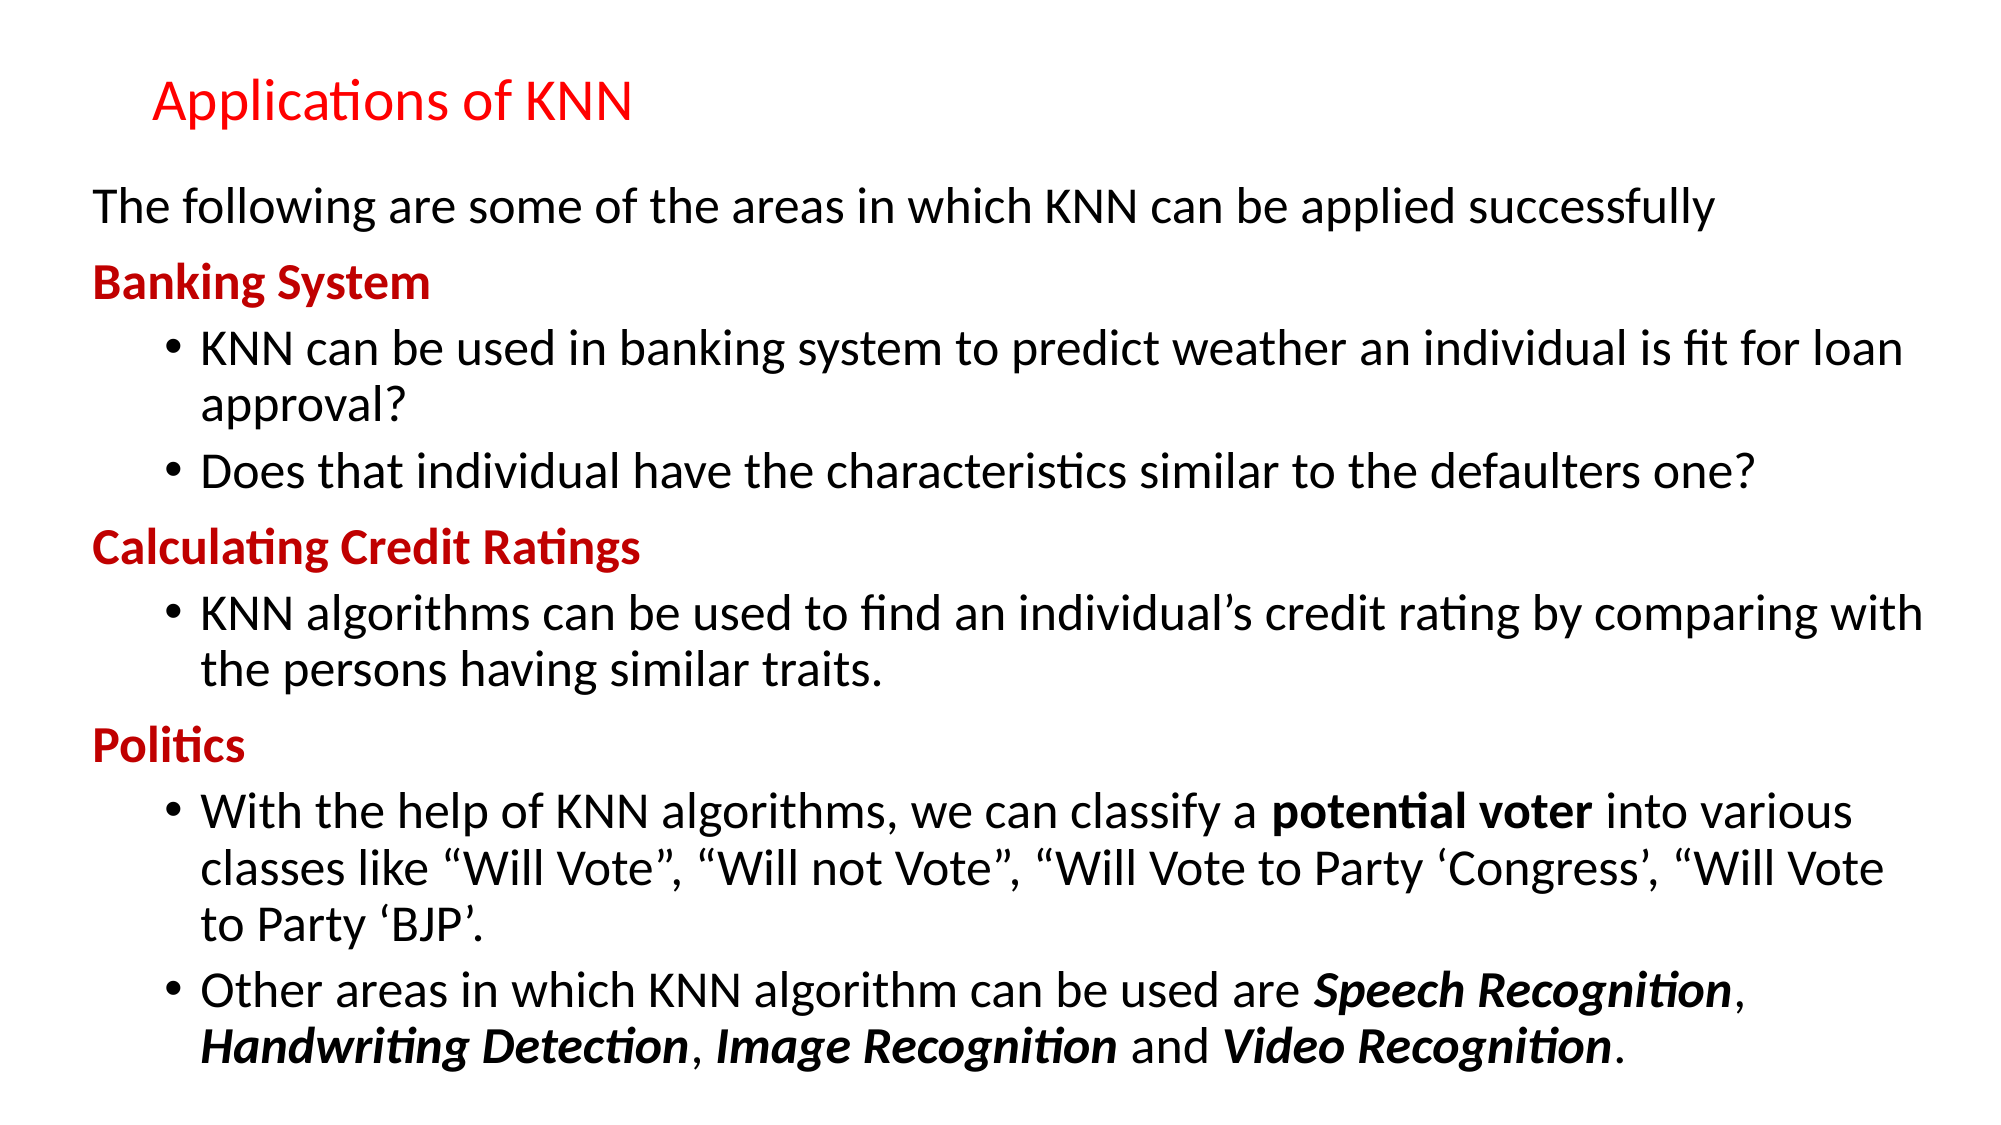

# Applications of KNN
The following are some of the areas in which KNN can be applied successfully
Banking System
KNN can be used in banking system to predict weather an individual is fit for loan approval?
Does that individual have the characteristics similar to the defaulters one?
Calculating Credit Ratings
KNN algorithms can be used to find an individual’s credit rating by comparing with the persons having similar traits.
Politics
With the help of KNN algorithms, we can classify a potential voter into various classes like “Will Vote”, “Will not Vote”, “Will Vote to Party ‘Congress’, “Will Vote to Party ‘BJP’.
Other areas in which KNN algorithm can be used are Speech Recognition, Handwriting Detection, Image Recognition and Video Recognition.